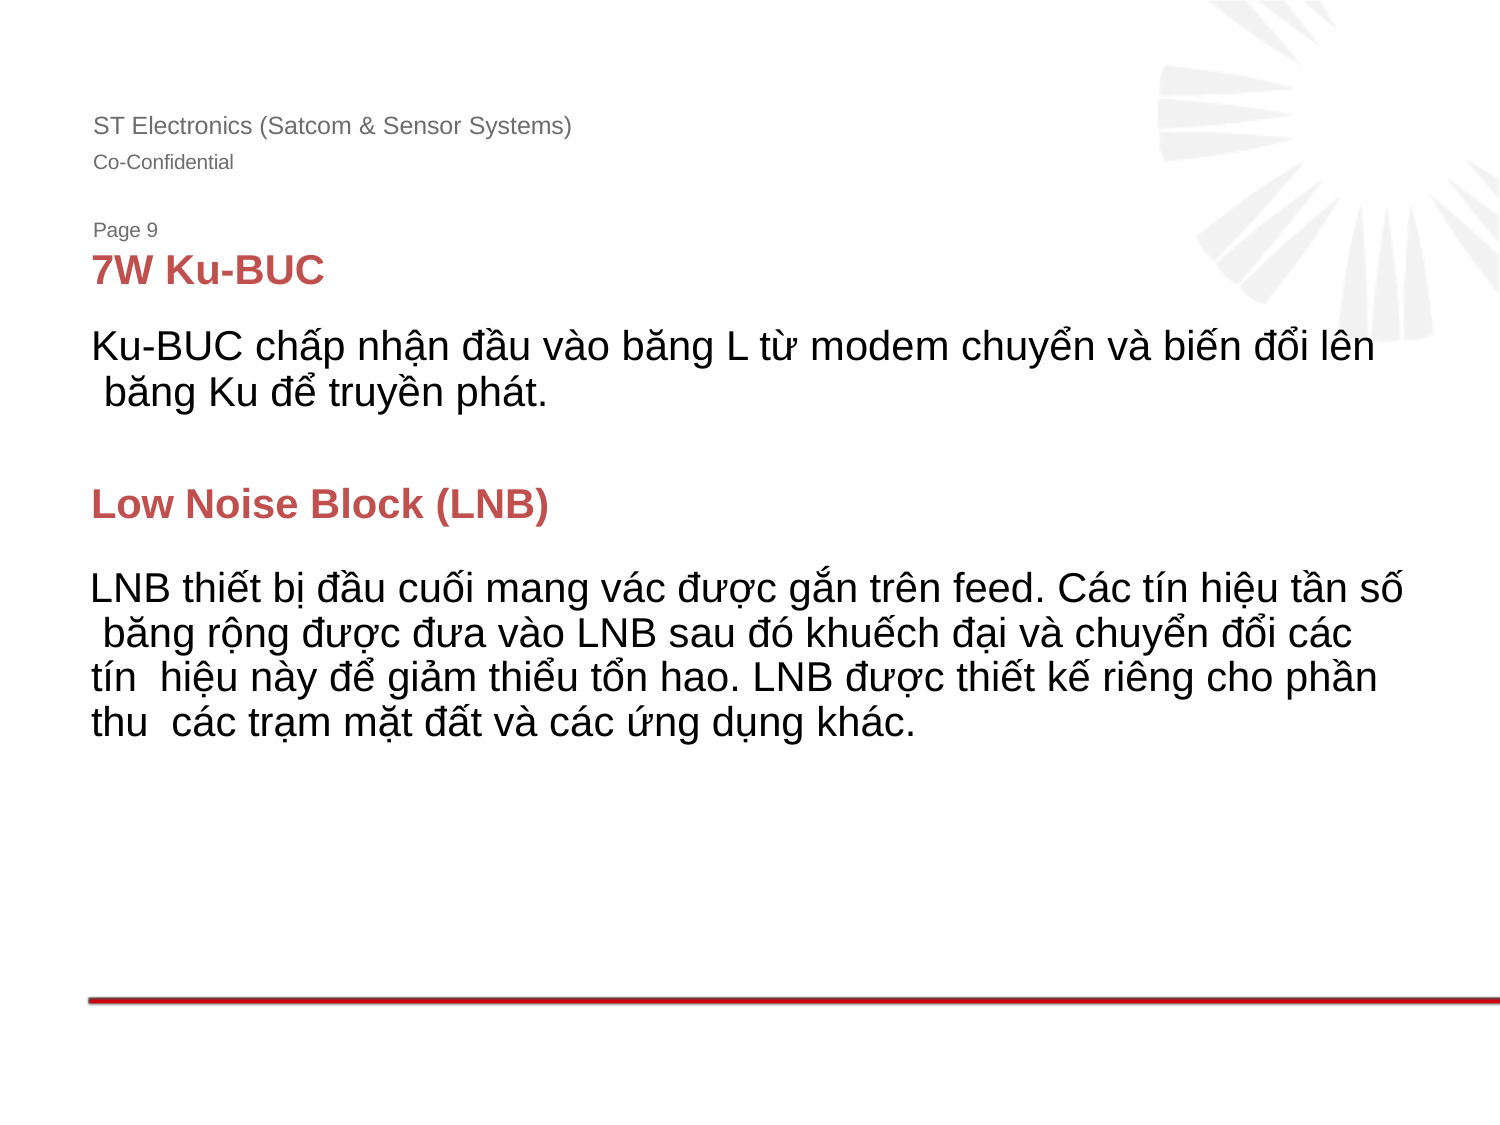

ST Electronics (Satcom & Sensor Systems)
Co-Confidential

Page 9
7W Ku-BUC
Ku-BUC chấp nhận đầu vào băng L từ modem chuyển và biến đổi lên  băng Ku để truyền phát.

Low Noise Block (LNB)

LNB thiết bị đầu cuối mang vác được gắn trên feed. Các tín hiệu tần số  băng rộng được đưa vào LNB sau đó khuếch đại và chuyển đổi các tín  hiệu này để giảm thiểu tổn hao. LNB được thiết kế riêng cho phần thu  các trạm mặt đất và các ứng dụng khác.